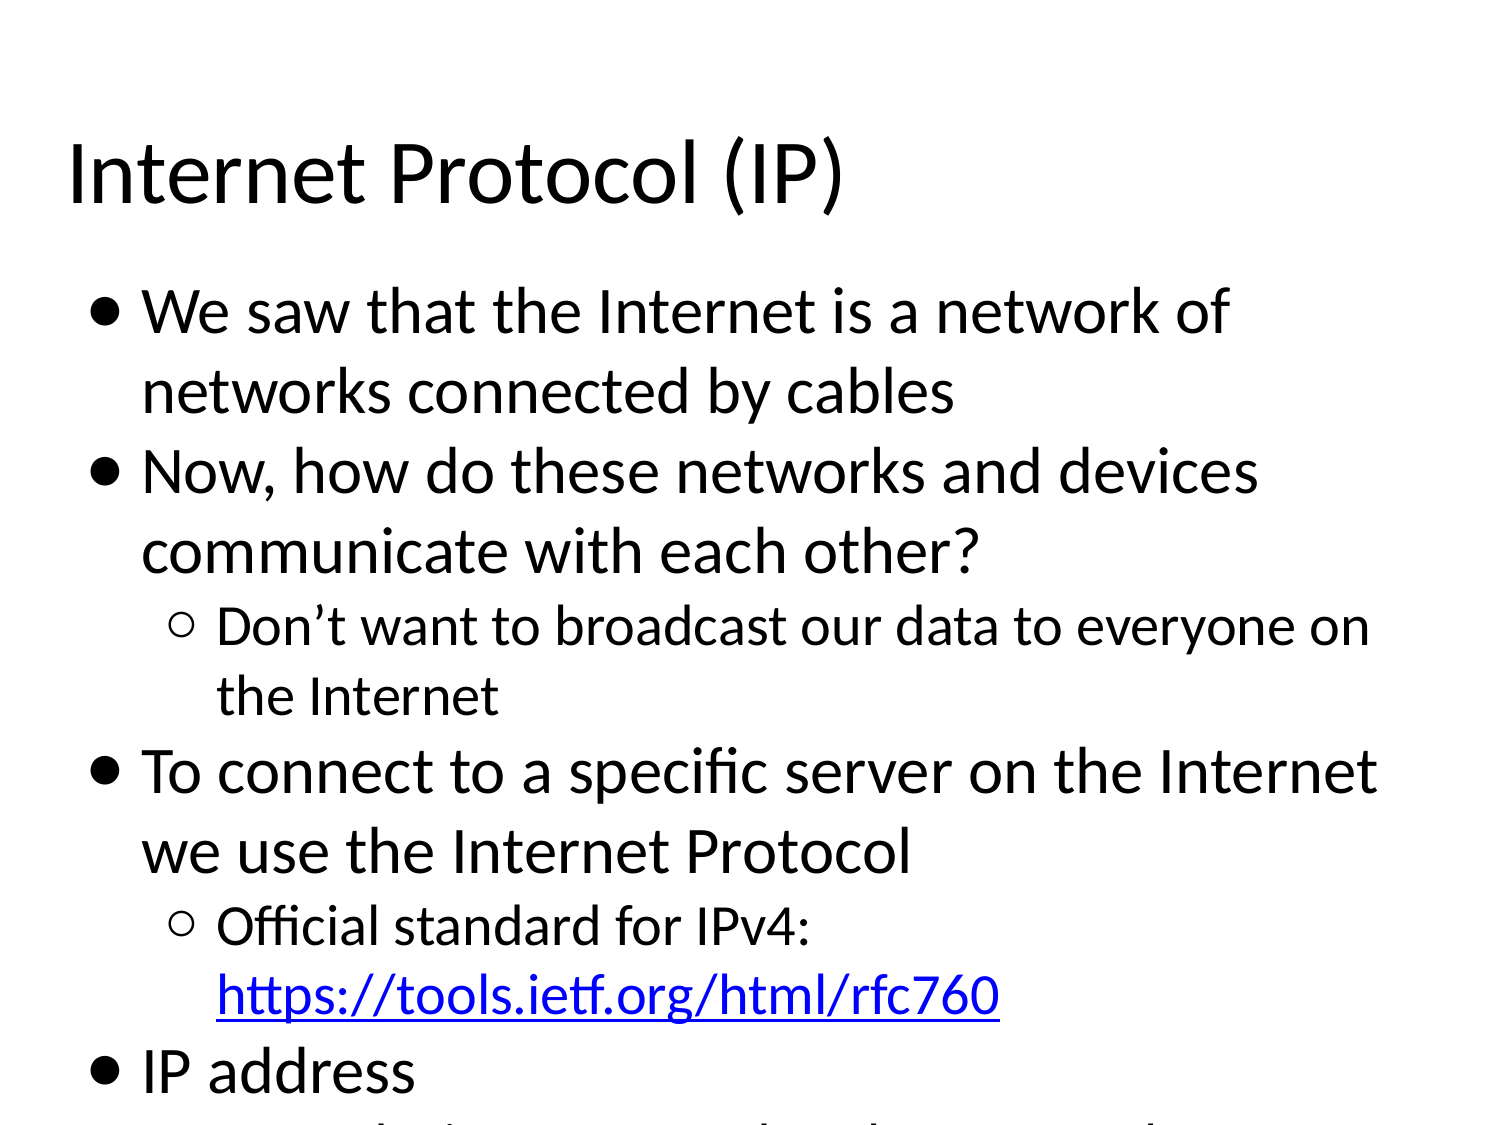

# Internet Protocol (IP)
We saw that the Internet is a network of networks connected by cables
Now, how do these networks and devices communicate with each other?
Don’t want to broadcast our data to everyone on the Internet
To connect to a specific server on the Internet we use the Internet Protocol
Official standard for IPv4: https://tools.ietf.org/html/rfc760
IP address
Every device connected to the Internet has an IP address
That device’s “location” on the Internet
To connect to specific device, send data to its IP address
Similar to send mail to a street address in the physical world